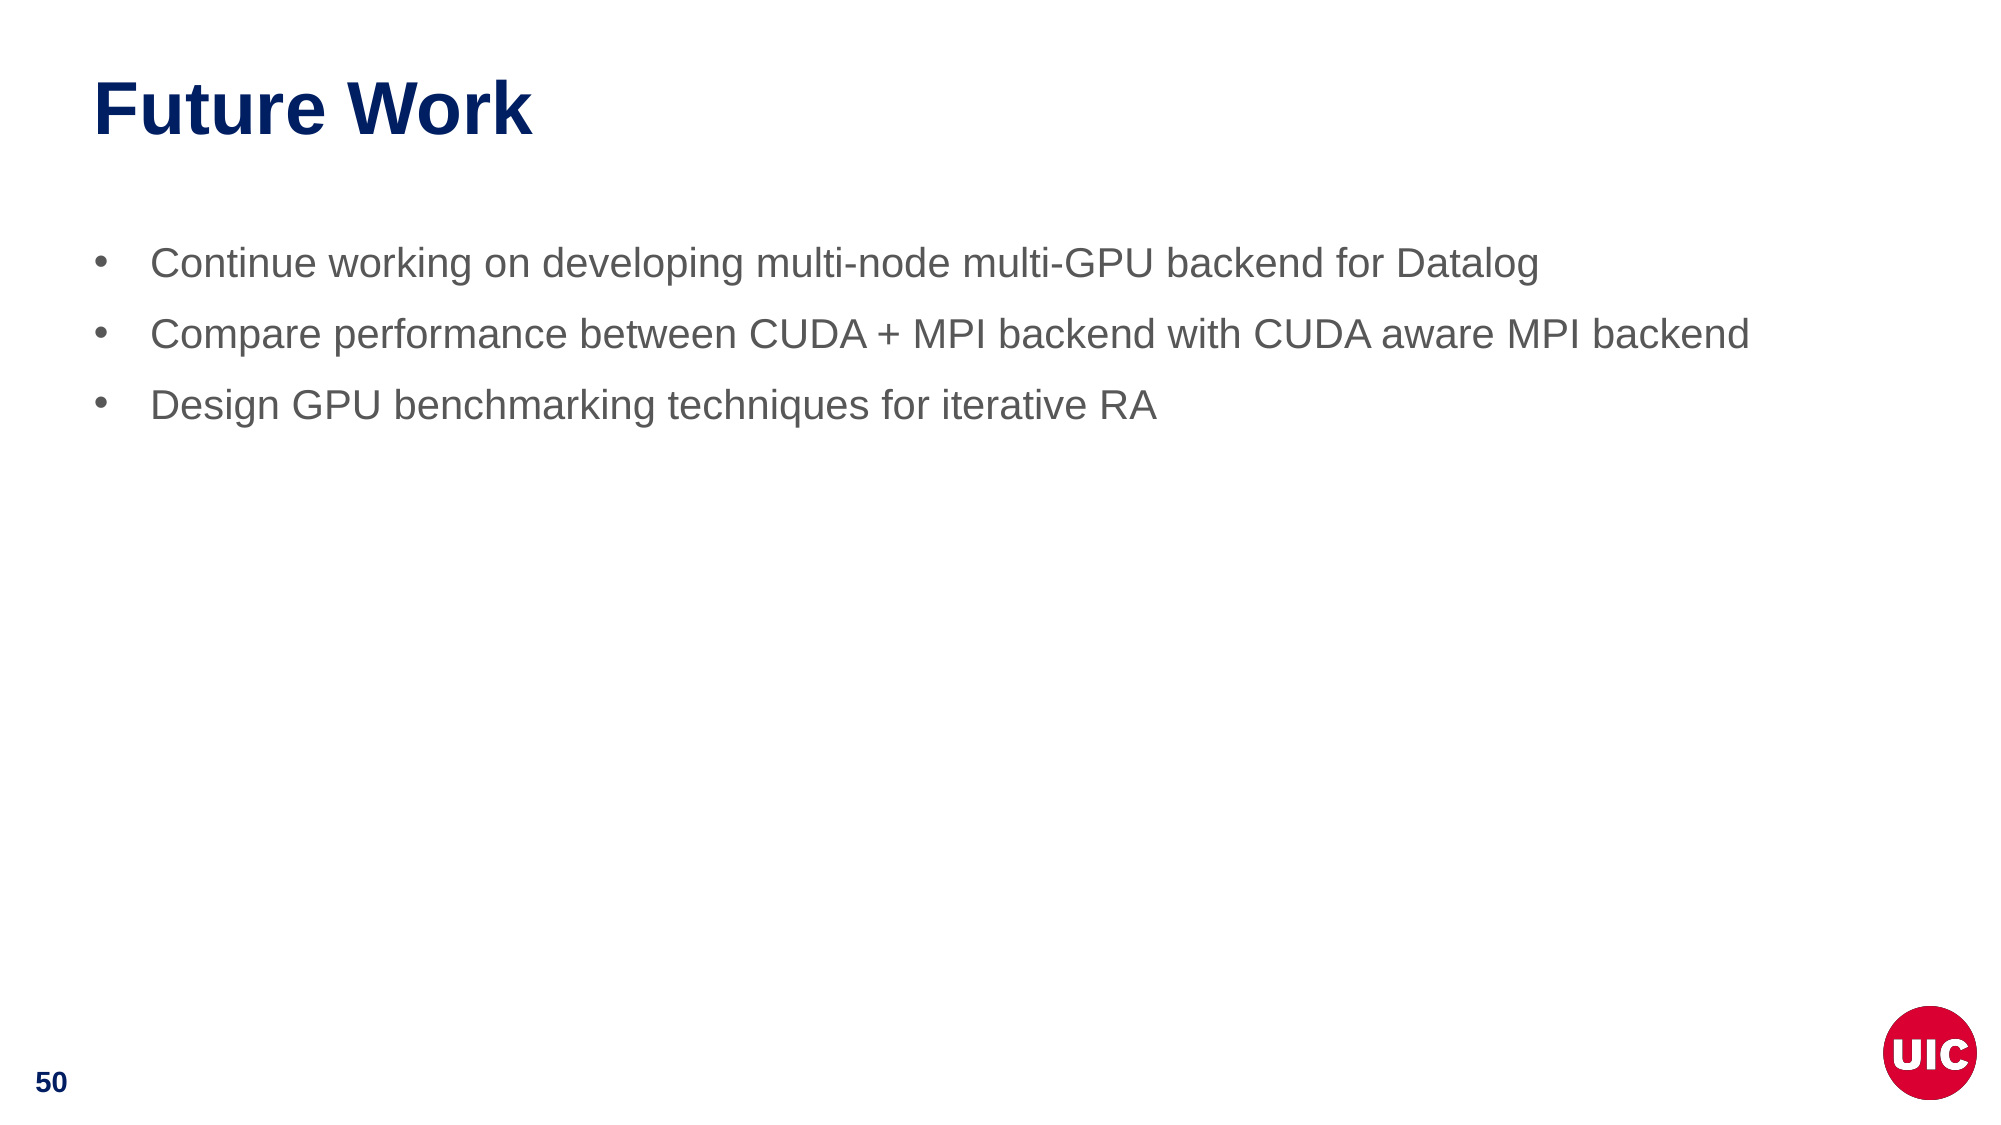

# Future Work
Continue working on developing multi-node multi-GPU backend for Datalog
Compare performance between CUDA + MPI backend with CUDA aware MPI backend
Design GPU benchmarking techniques for iterative RA